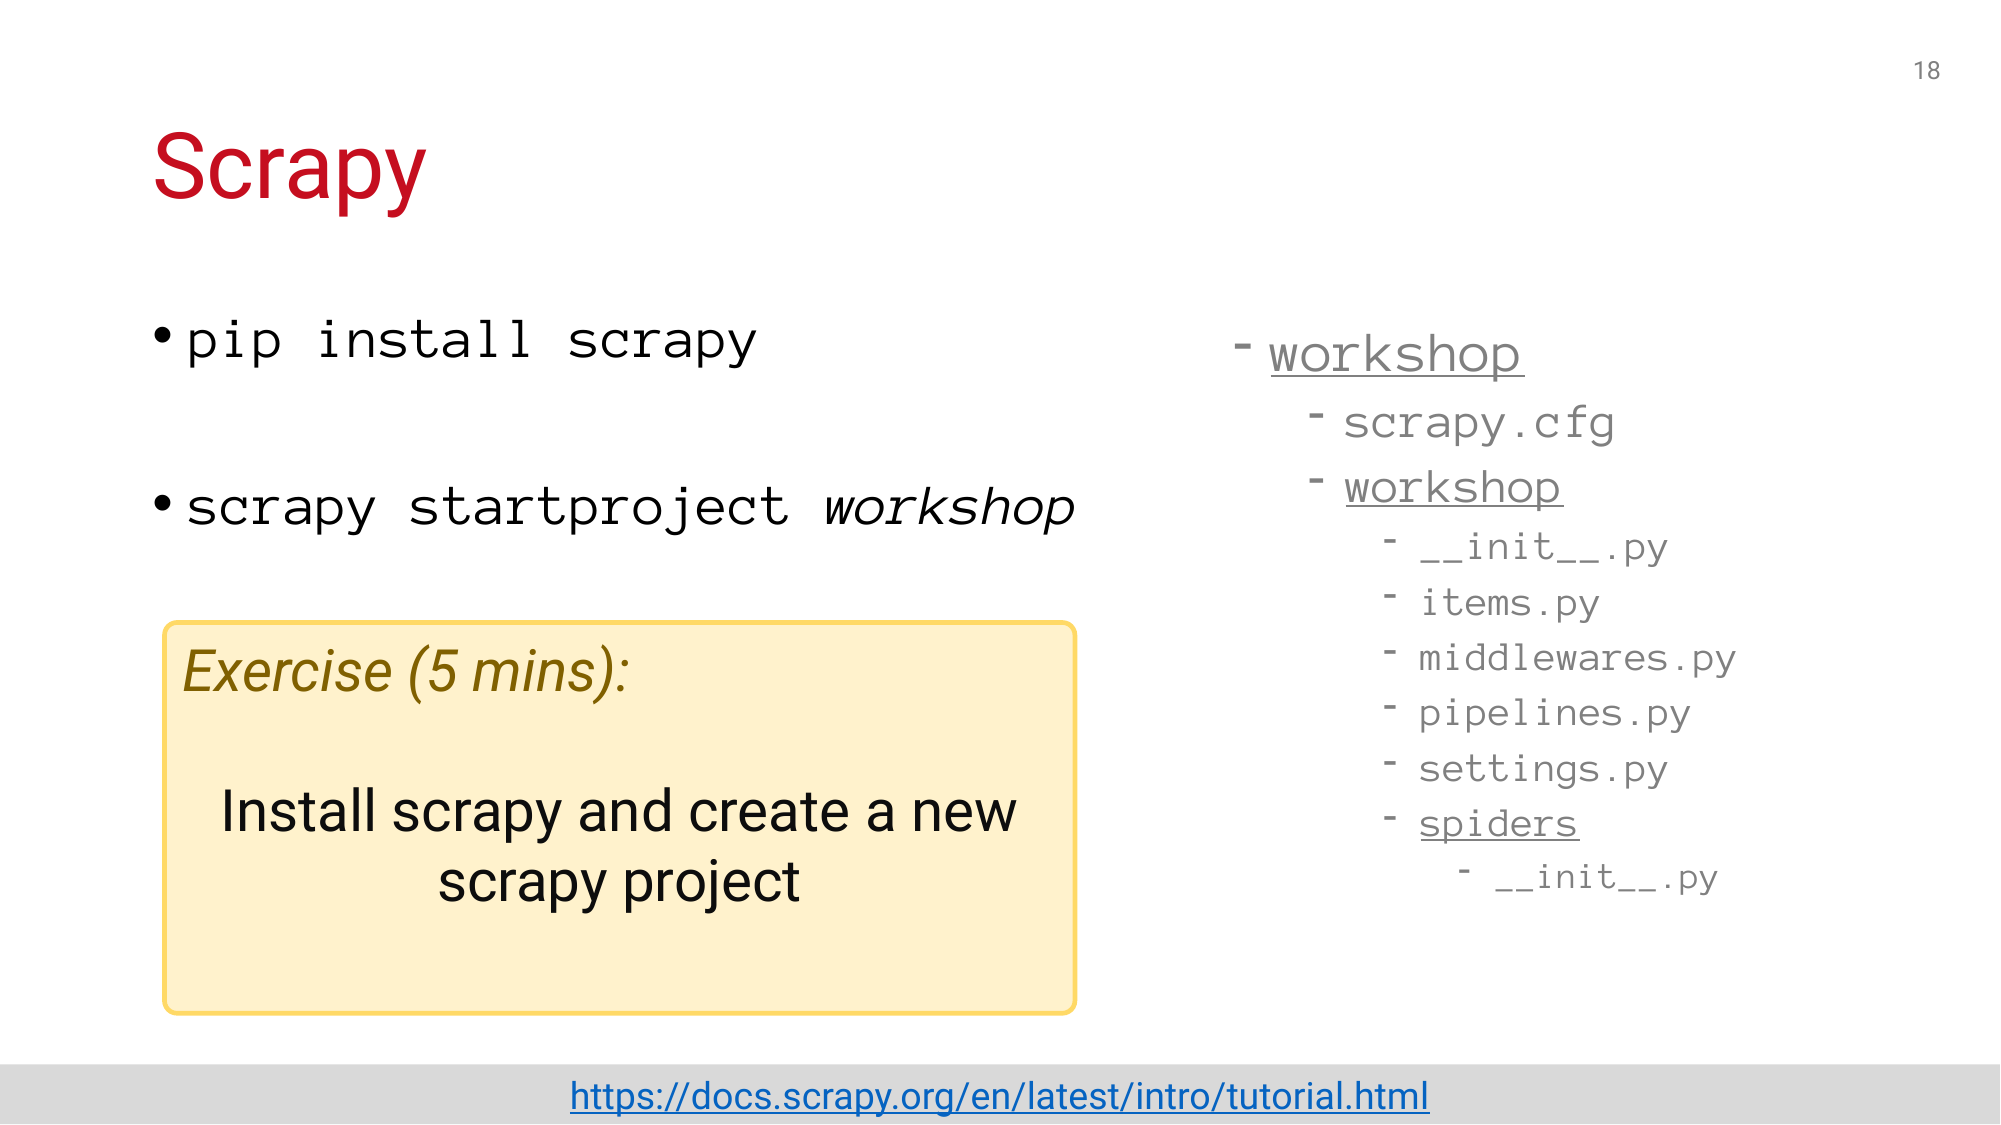

18
# Scrapy
pip install scrapy

scrapy startproject workshop
workshop
scrapy.cfg
workshop
__init__.py
items.py
middlewares.py
pipelines.py
settings.py
spiders
__init__.py

Exercise (5 mins):

Install scrapy and create a new scrapy project
https://docs.scrapy.org/en/latest/intro/tutorial.html